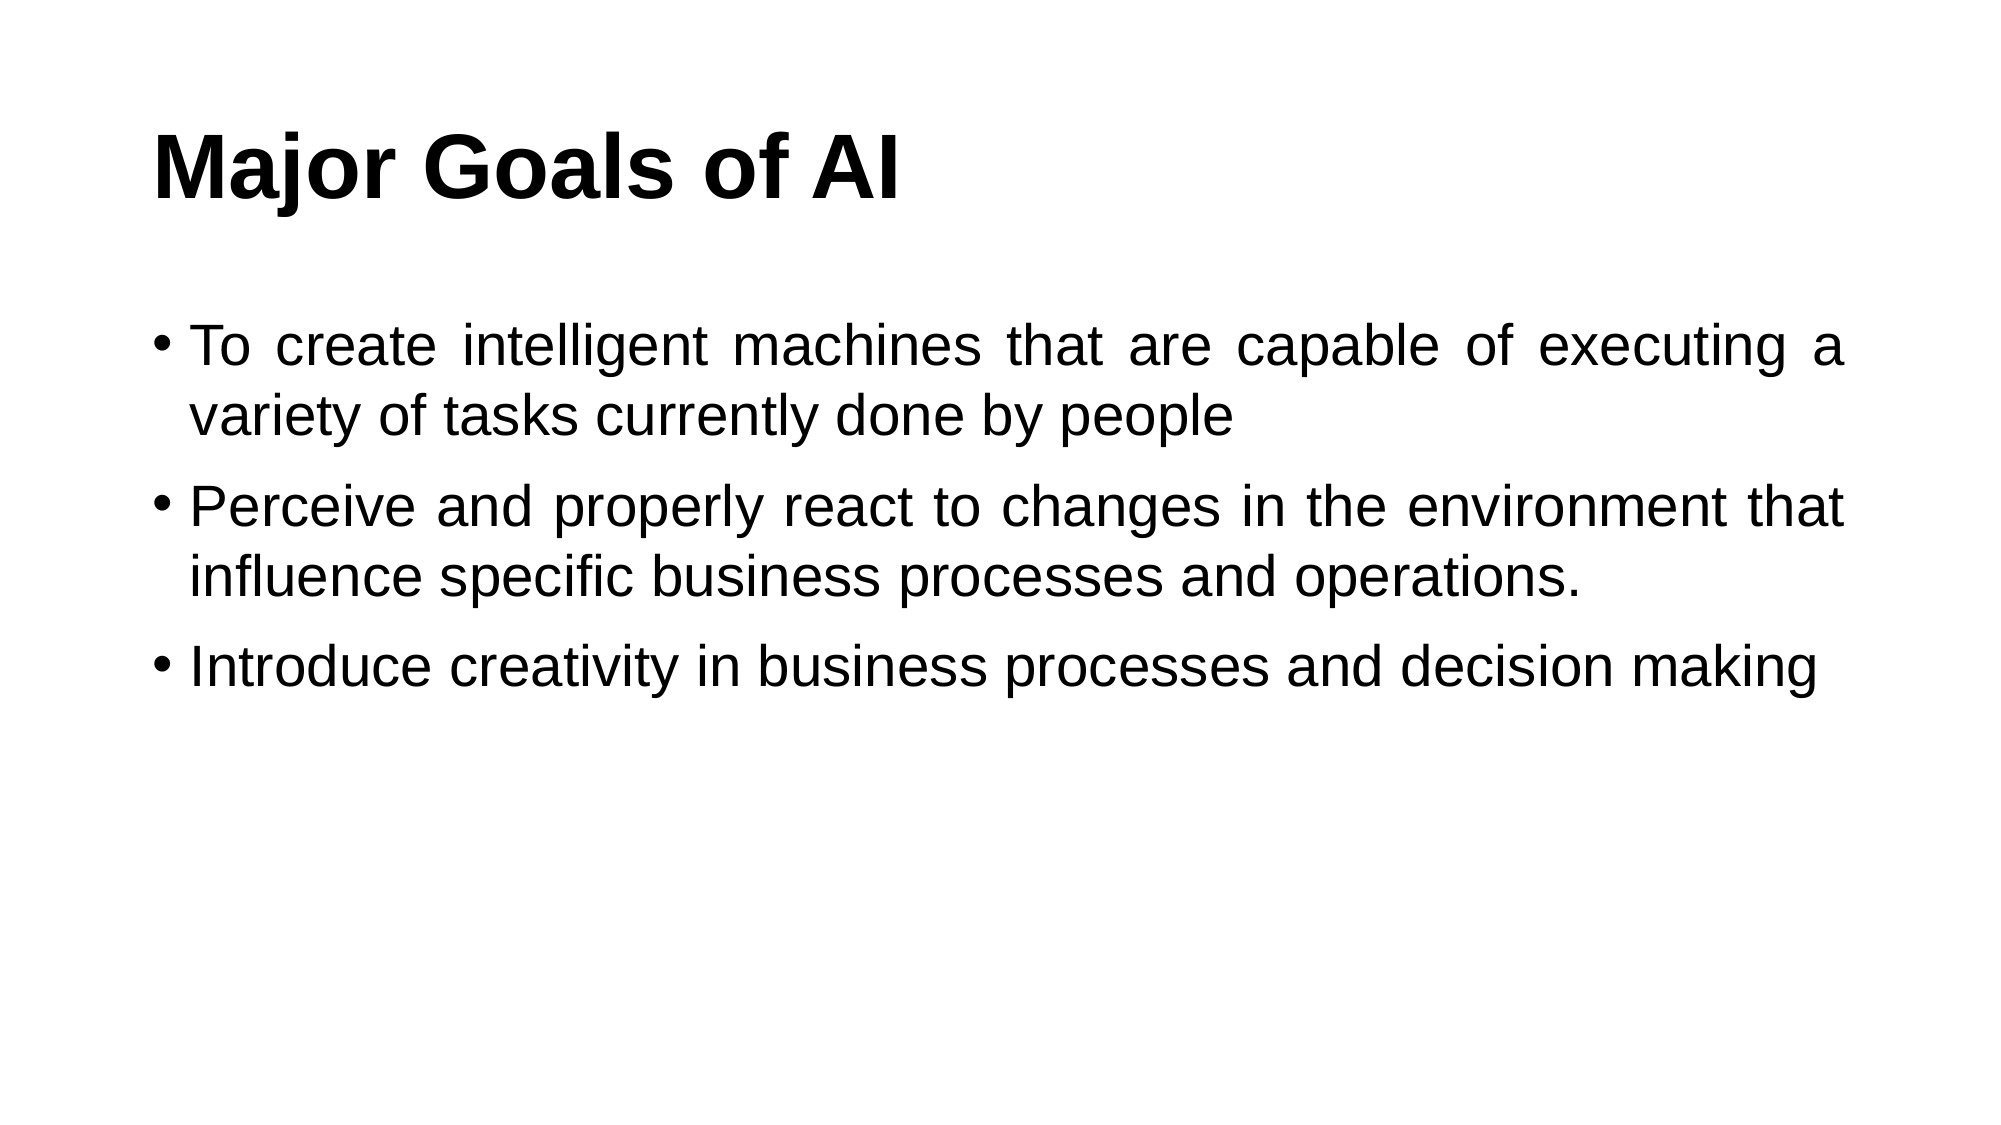

# Major Goals of AI
To create intelligent machines that are capable of executing a variety of tasks currently done by people
Perceive and properly react to changes in the environment that influence specific business processes and operations.
Introduce creativity in business processes and decision making